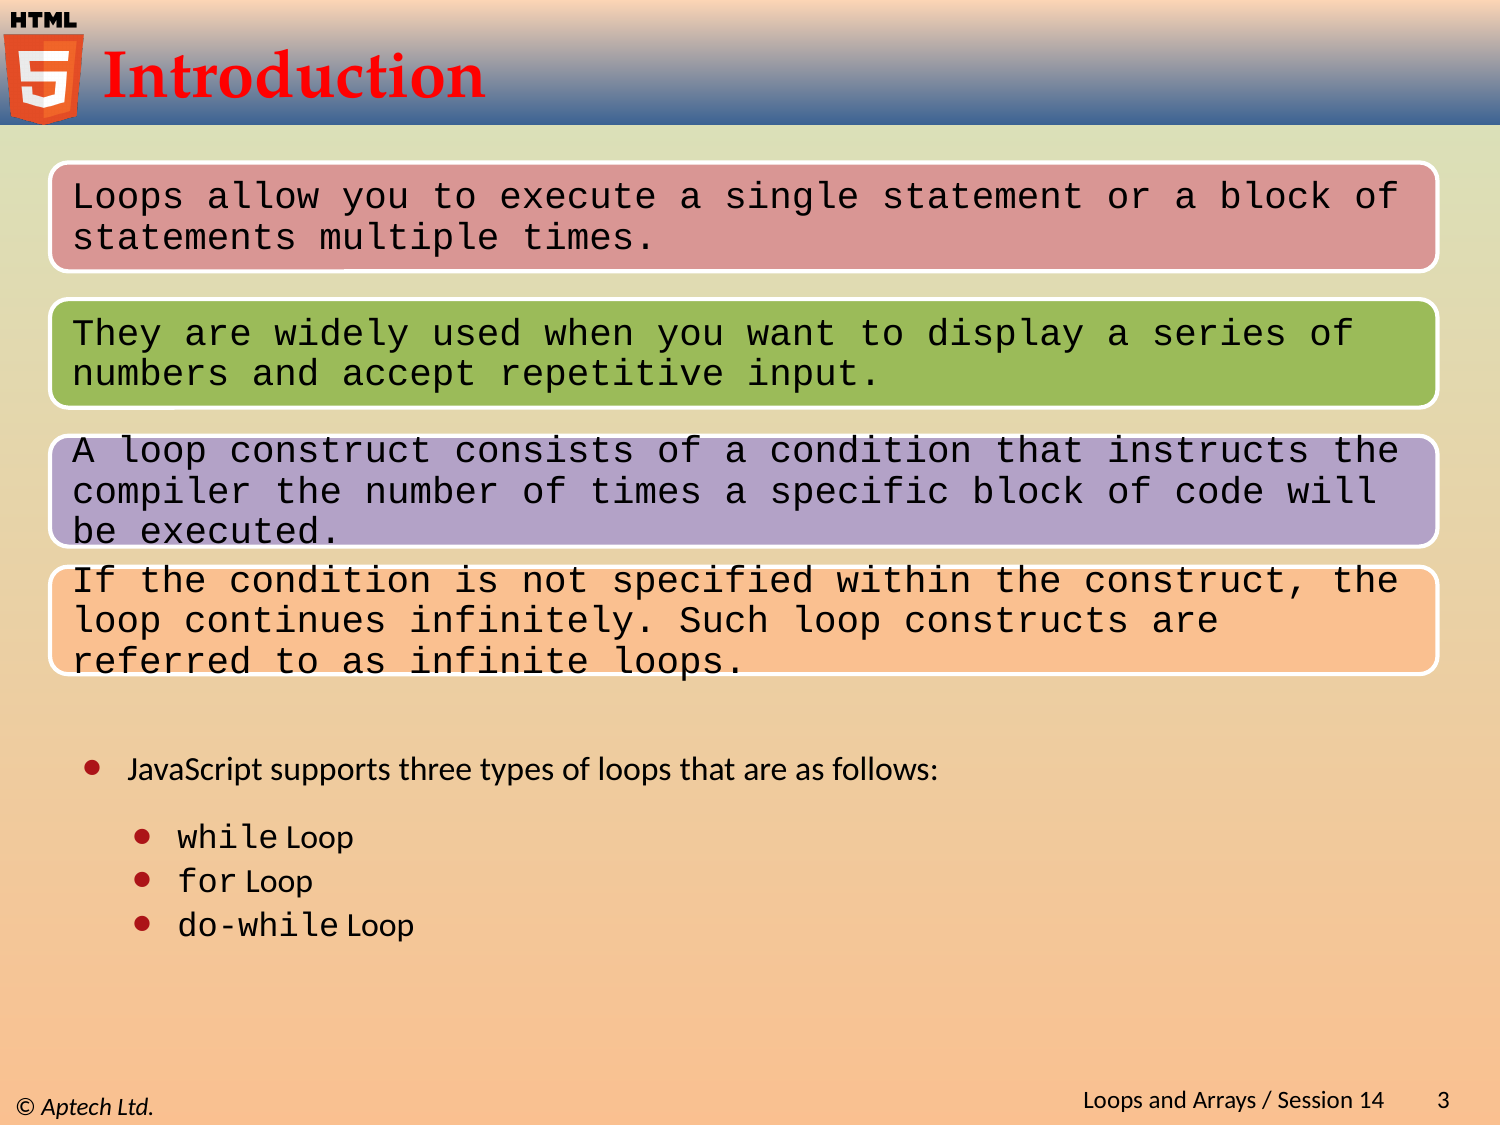

# Introduction
Loops allow you to execute a single statement or a block of statements multiple times.
They are widely used when you want to display a series of numbers and accept repetitive input.
A loop construct consists of a condition that instructs the compiler the number of times a specific block of code will be executed.
If the condition is not specified within the construct, the loop continues infinitely. Such loop constructs are referred to as infinite loops.
JavaScript supports three types of loops that are as follows:
while Loop
for Loop
do-while Loop
Loops and Arrays / Session 14
3